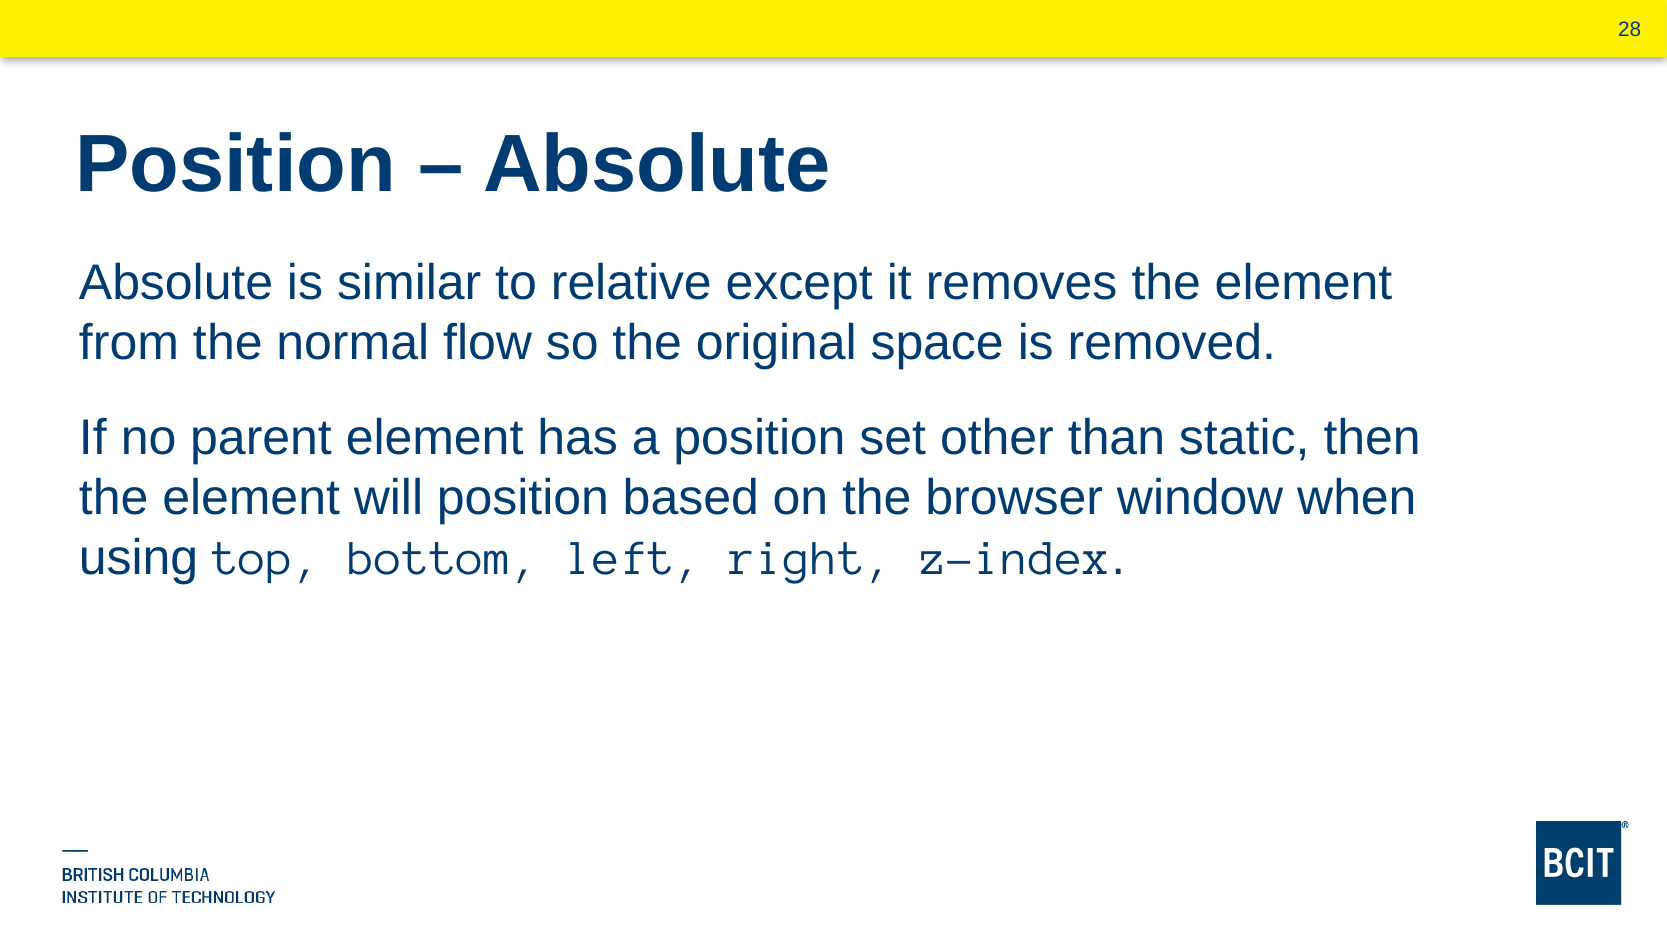

# Position – Absolute
Absolute is similar to relative except it removes the element from the normal flow so the original space is removed.
If no parent element has a position set other than static, then the element will position based on the browser window when using top, bottom, left, right, z-index.